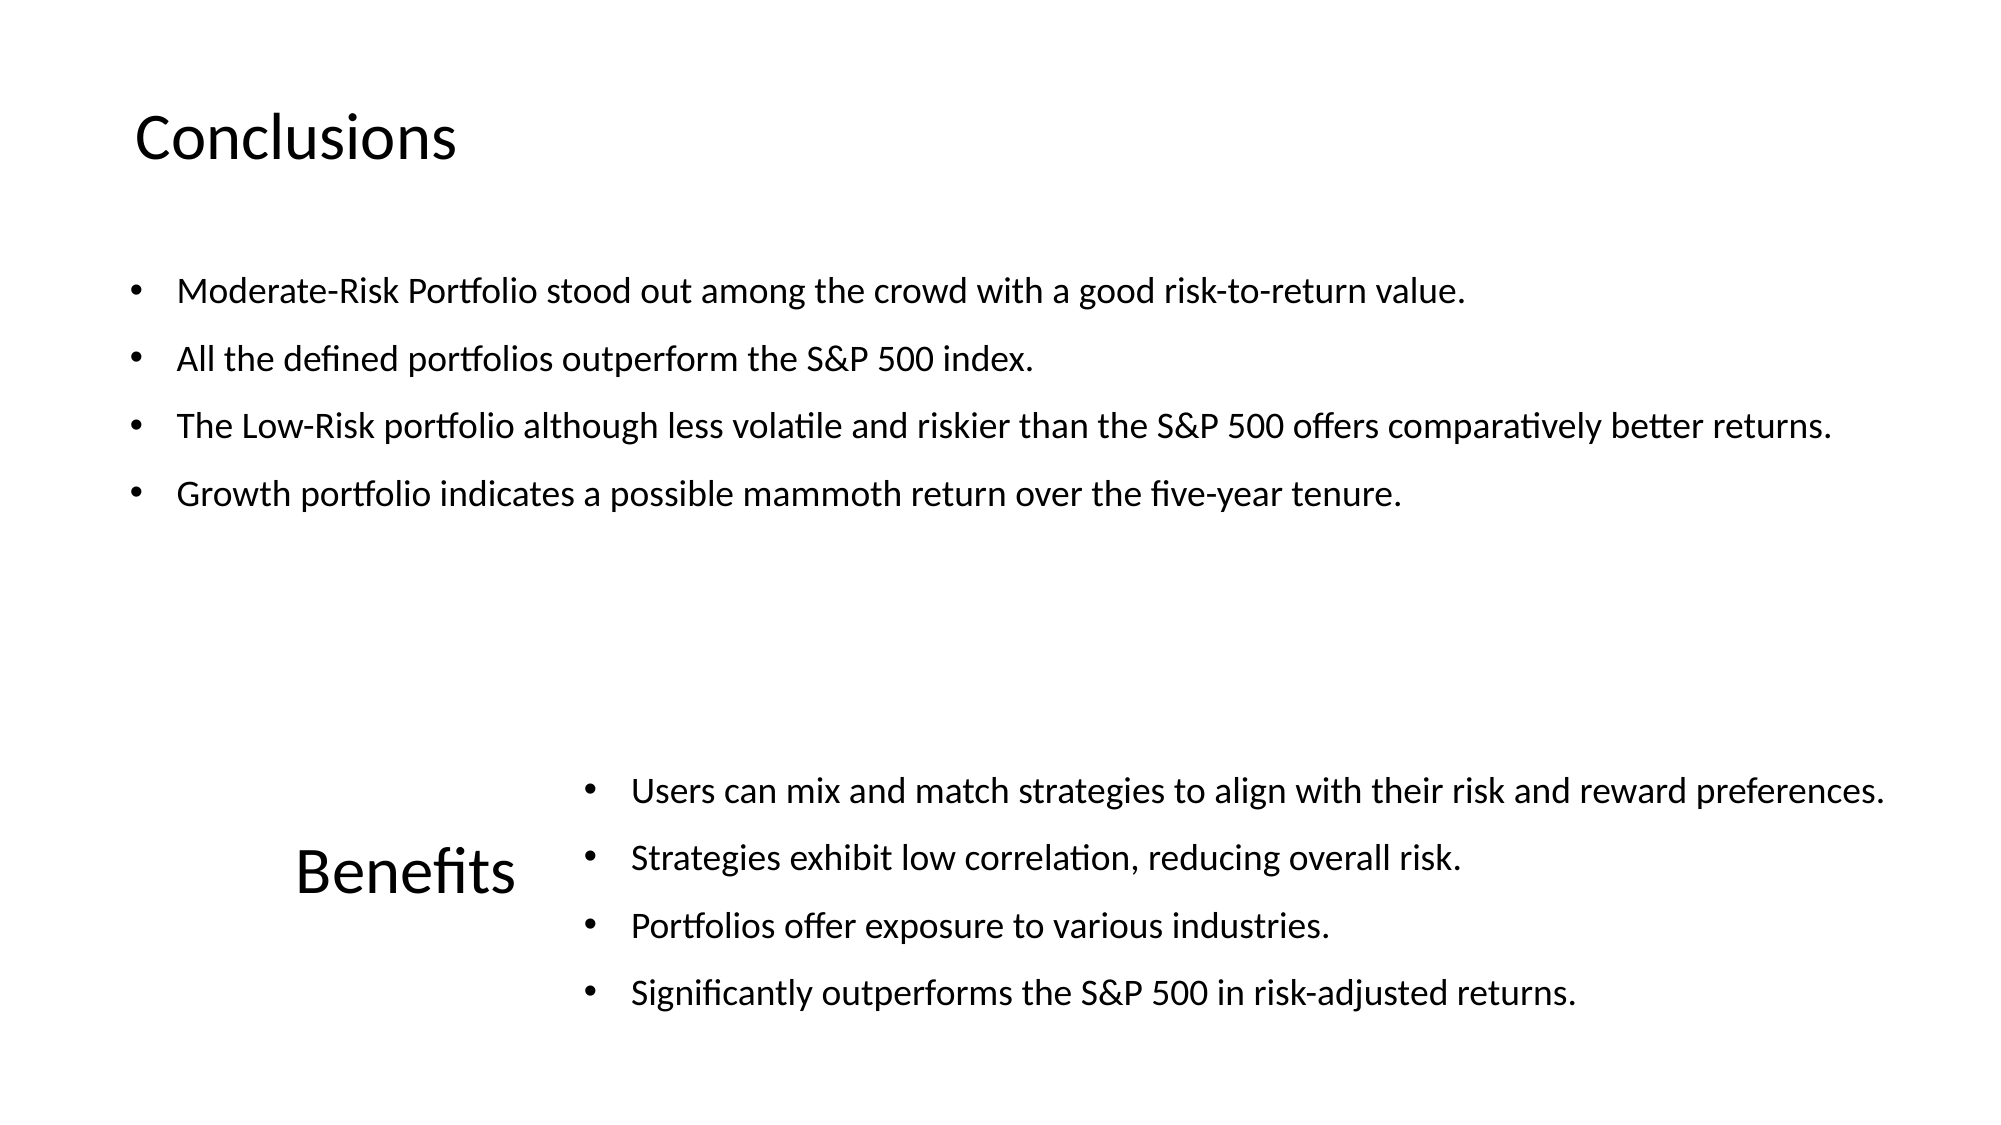

Conclusions
Moderate-Risk Portfolio stood out among the crowd with a good risk-to-return value.
All the defined portfolios outperform the S&P 500 index.
The Low-Risk portfolio although less volatile and riskier than the S&P 500 offers comparatively better returns.
Growth portfolio indicates a possible mammoth return over the five-year tenure.
Users can mix and match strategies to align with their risk and reward preferences.
Strategies exhibit low correlation, reducing overall risk.
Portfolios offer exposure to various industries.
Significantly outperforms the S&P 500 in risk-adjusted returns.
Benefits